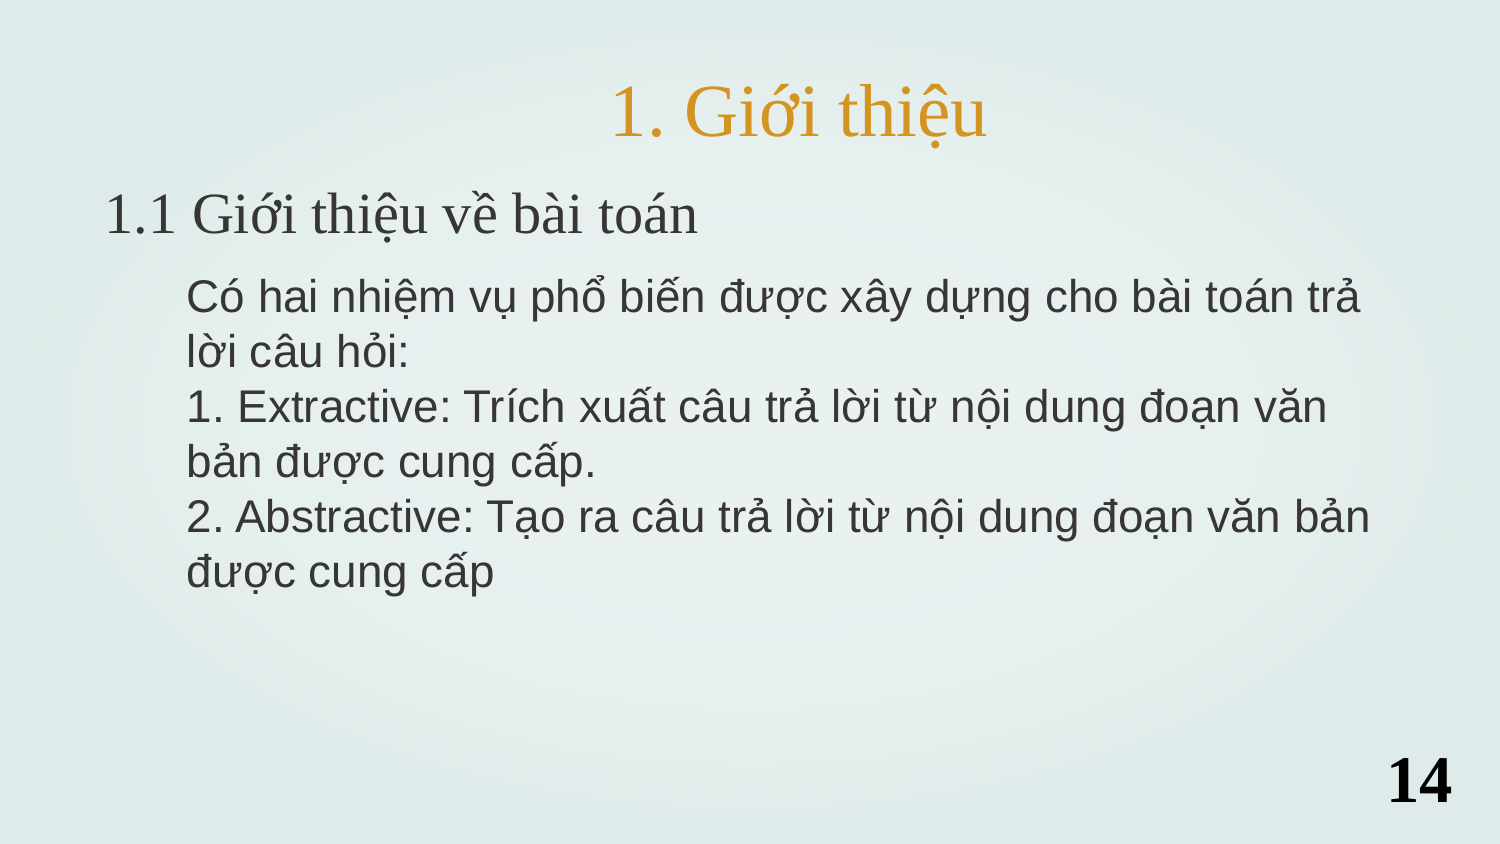

# 1. Giới thiệu
1.1 Giới thiệu về bài toán
Có hai nhiệm vụ phổ biến được xây dựng cho bài toán trả lời câu hỏi:
1. Extractive: Trích xuất câu trả lời từ nội dung đoạn văn bản được cung cấp.
2. Abstractive: Tạo ra câu trả lời từ nội dung đoạn văn bản được cung cấp
14